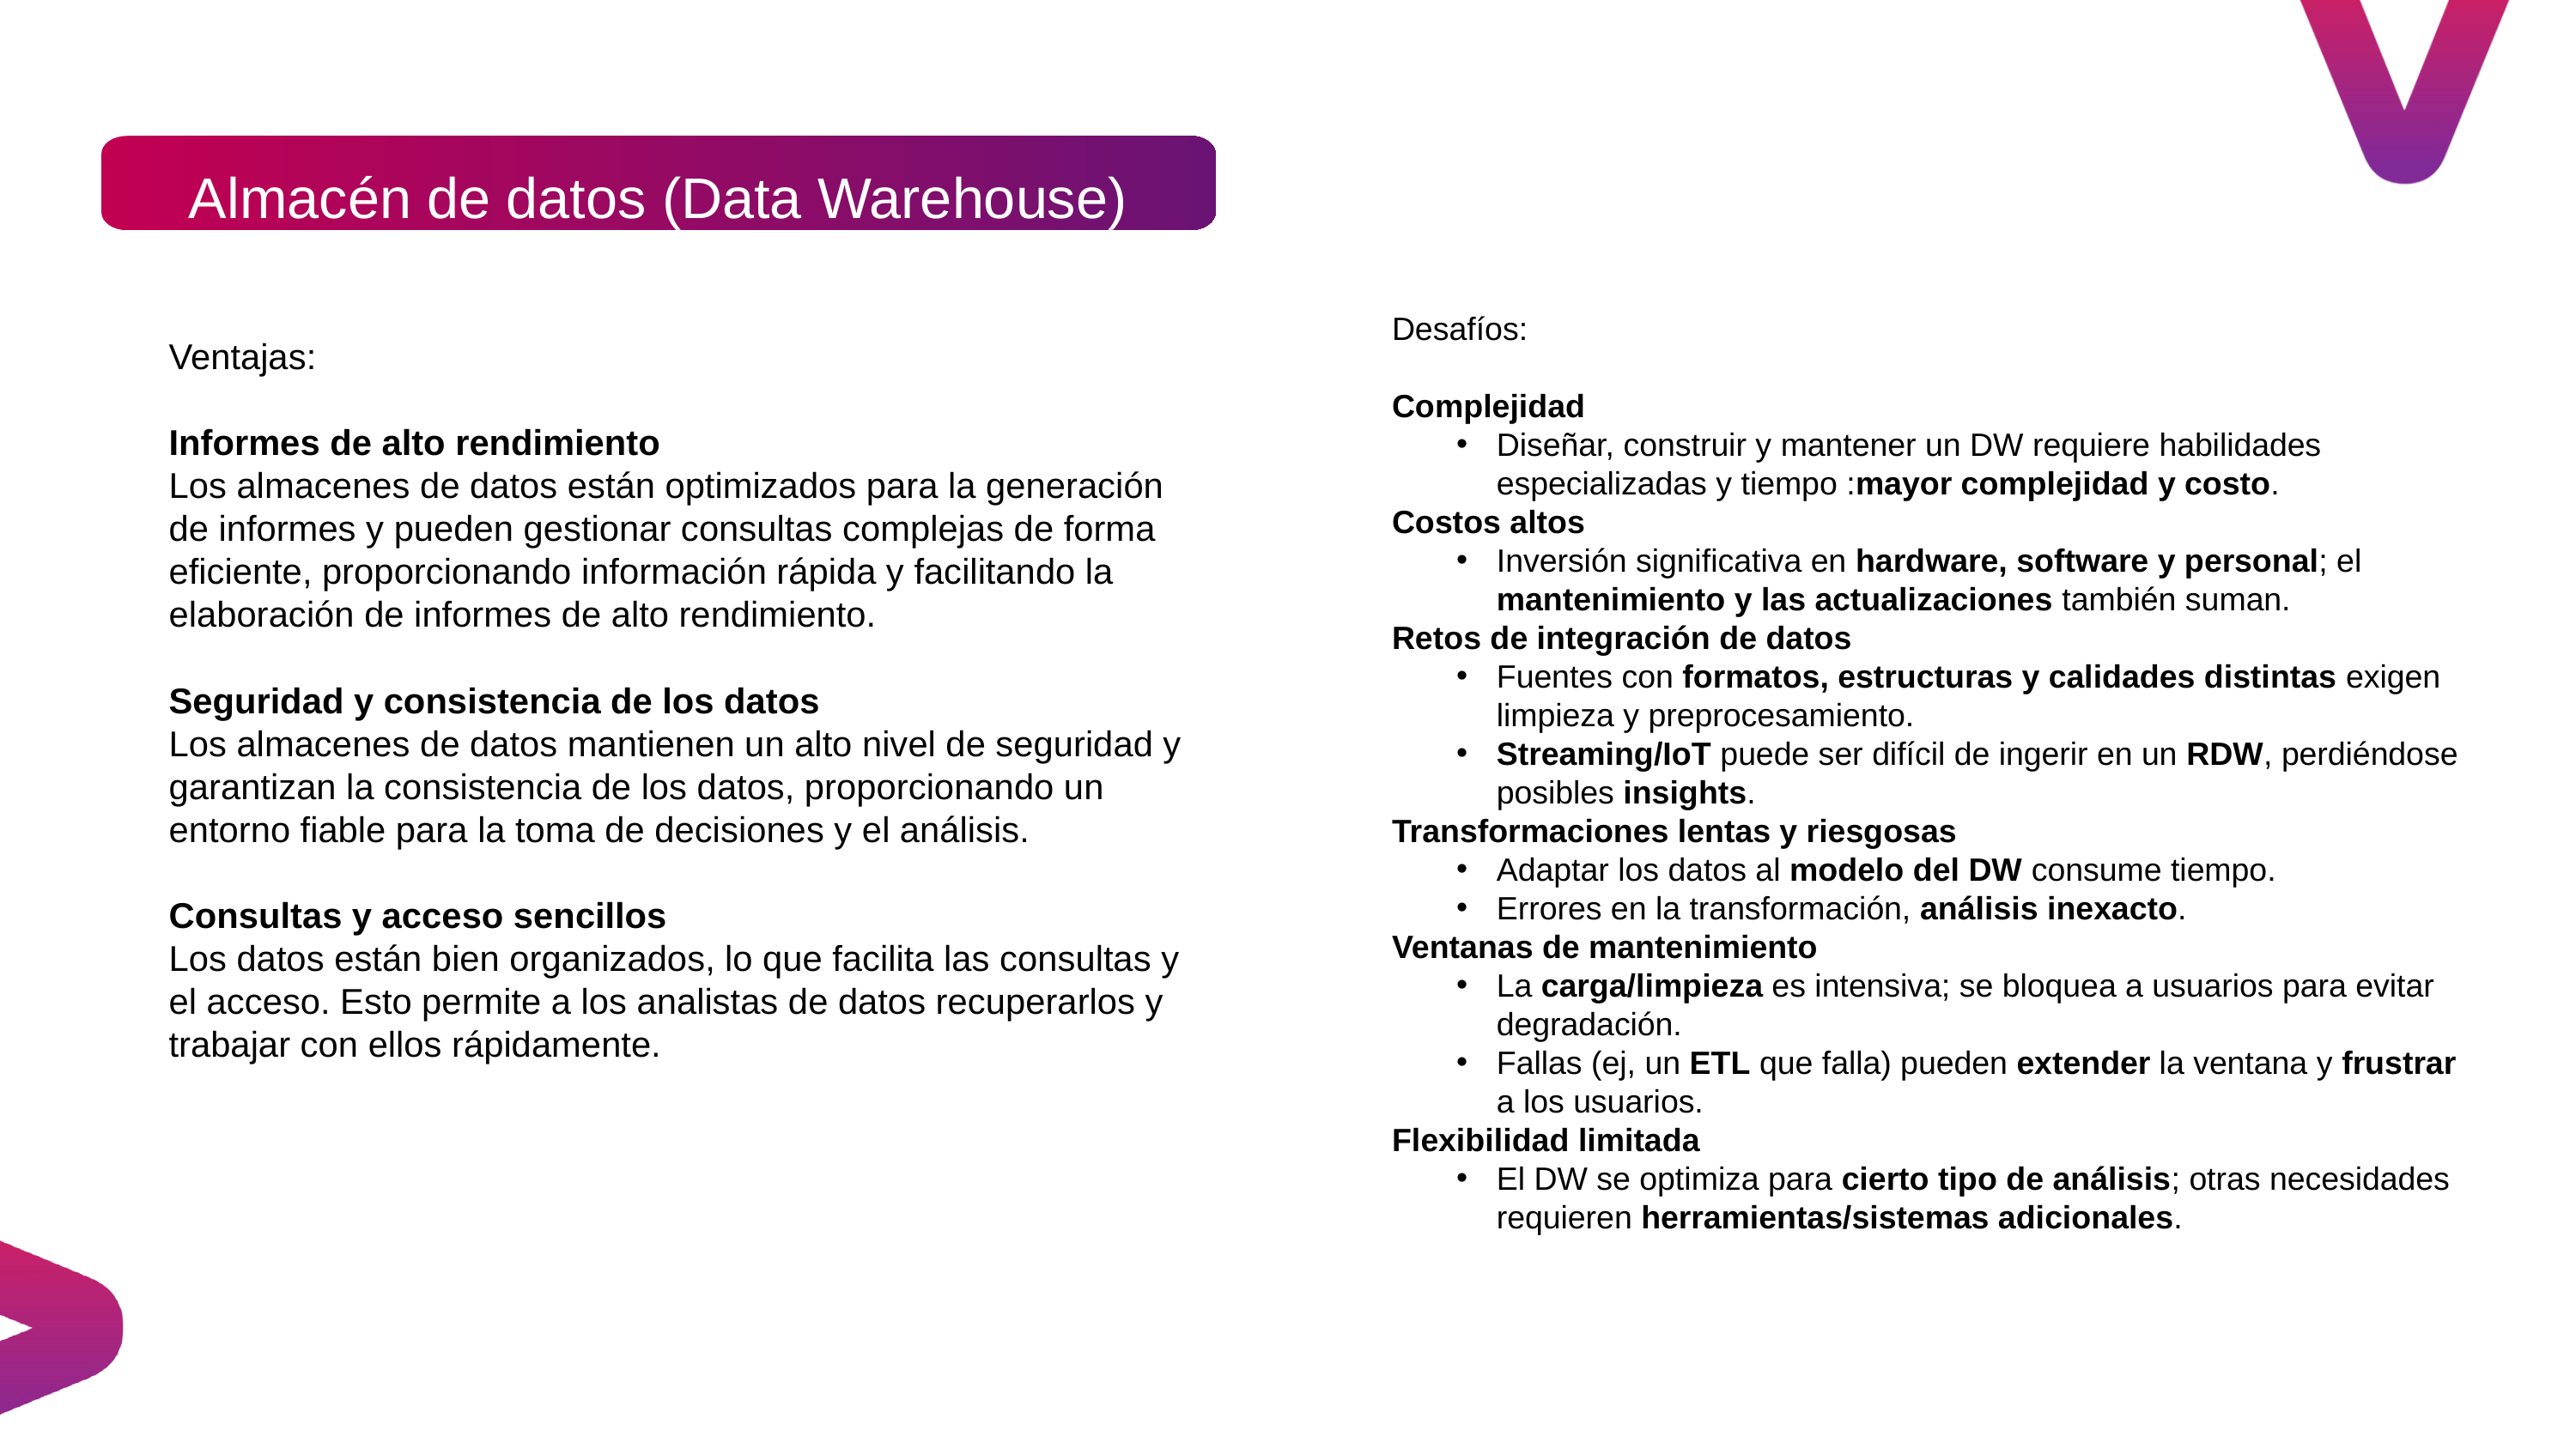

Almacén de datos (Data Warehouse)

Desafíos:

Complejidad
Diseñar, construir y mantener un DW requiere habilidades especializadas y tiempo :mayor complejidad y costo.
Costos altos
Inversión significativa en hardware, software y personal; el mantenimiento y las actualizaciones también suman.
Retos de integración de datos
Fuentes con formatos, estructuras y calidades distintas exigen limpieza y preprocesamiento.
Streaming/IoT puede ser difícil de ingerir en un RDW, perdiéndose posibles insights.
Transformaciones lentas y riesgosas
Adaptar los datos al modelo del DW consume tiempo.
Errores en la transformación, análisis inexacto.
Ventanas de mantenimiento
La carga/limpieza es intensiva; se bloquea a usuarios para evitar degradación.
Fallas (ej, un ETL que falla) pueden extender la ventana y frustrar a los usuarios.
Flexibilidad limitada
El DW se optimiza para cierto tipo de análisis; otras necesidades requieren herramientas/sistemas adicionales.

Ventajas:

Informes de alto rendimiento
Los almacenes de datos están optimizados para la generación de informes y pueden gestionar consultas complejas de forma eficiente, proporcionando información rápida y facilitando la elaboración de informes de alto rendimiento.

Seguridad y consistencia de los datos
Los almacenes de datos mantienen un alto nivel de seguridad y garantizan la consistencia de los datos, proporcionando un entorno fiable para la toma de decisiones y el análisis.

Consultas y acceso sencillos
Los datos están bien organizados, lo que facilita las consultas y el acceso. Esto permite a los analistas de datos recuperarlos y trabajar con ellos rápidamente.